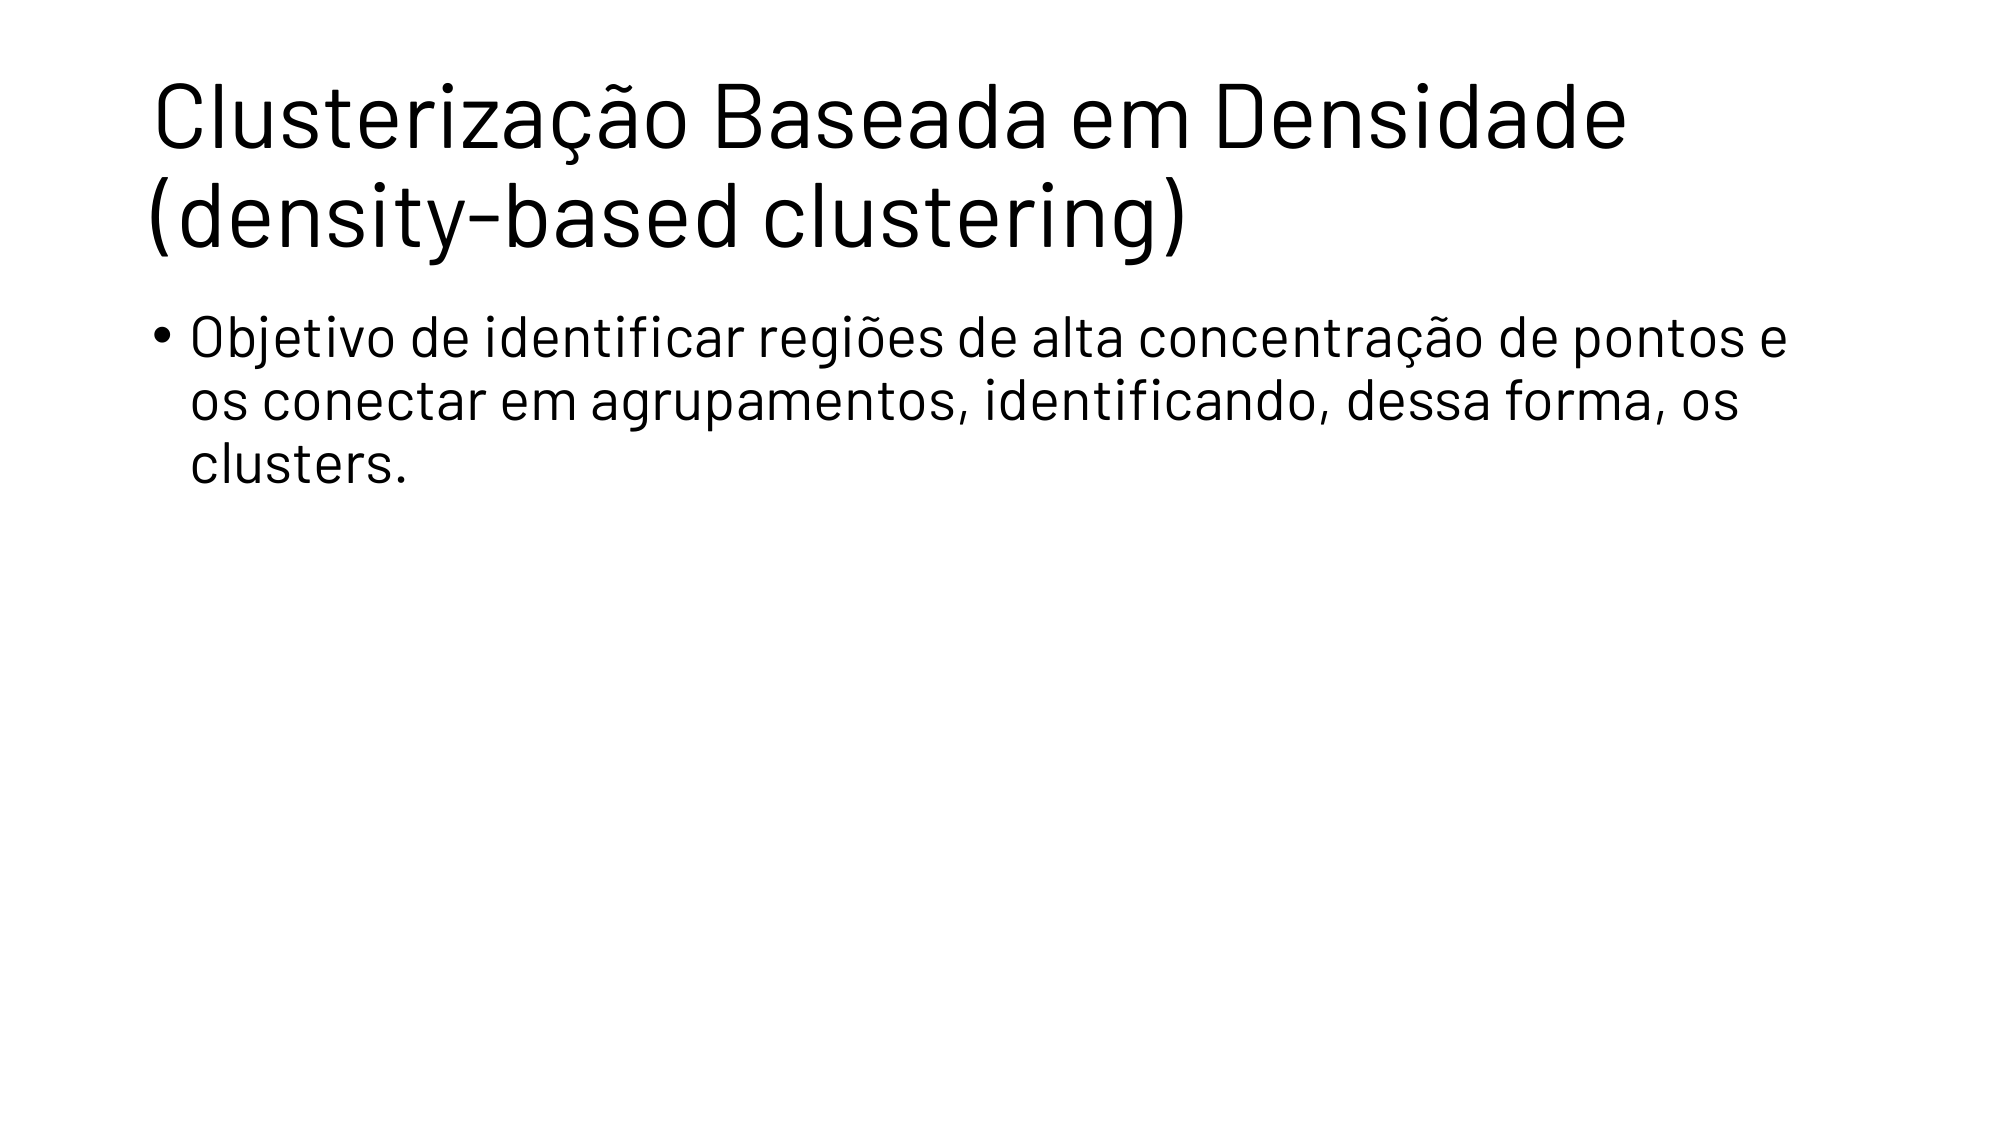

# Clusterização Baseada em Densidade (density-based clustering)
Objetivo de identificar regiões de alta concentração de pontos e os conectar em agrupamentos, identificando, dessa forma, os clusters.